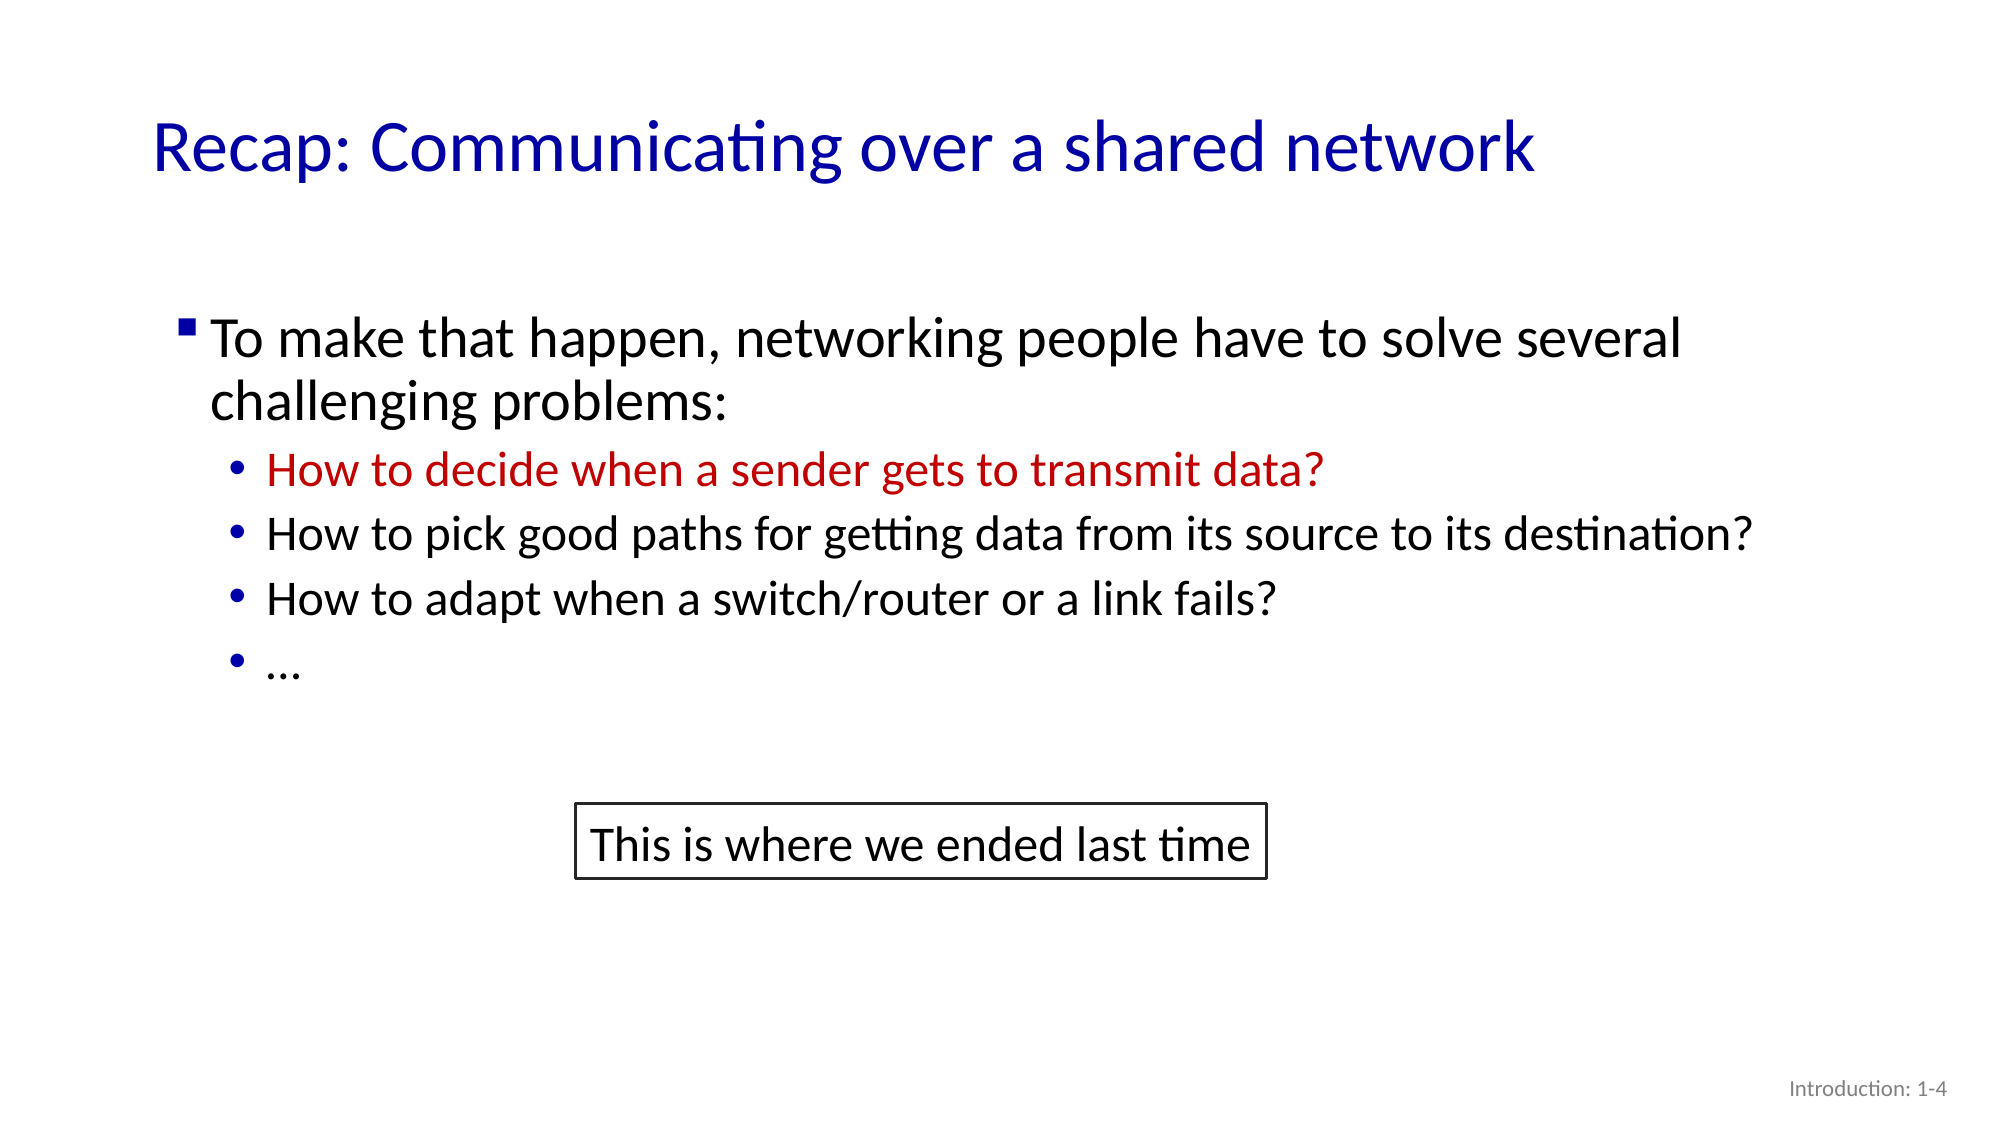

# Recap: Communicating over a shared network
To make that happen, networking people have to solve several challenging problems:
How to decide when a sender gets to transmit data?
How to pick good paths for getting data from its source to its destination?
How to adapt when a switch/router or a link fails?
…

This is where we ended last time
Introduction: 1-4